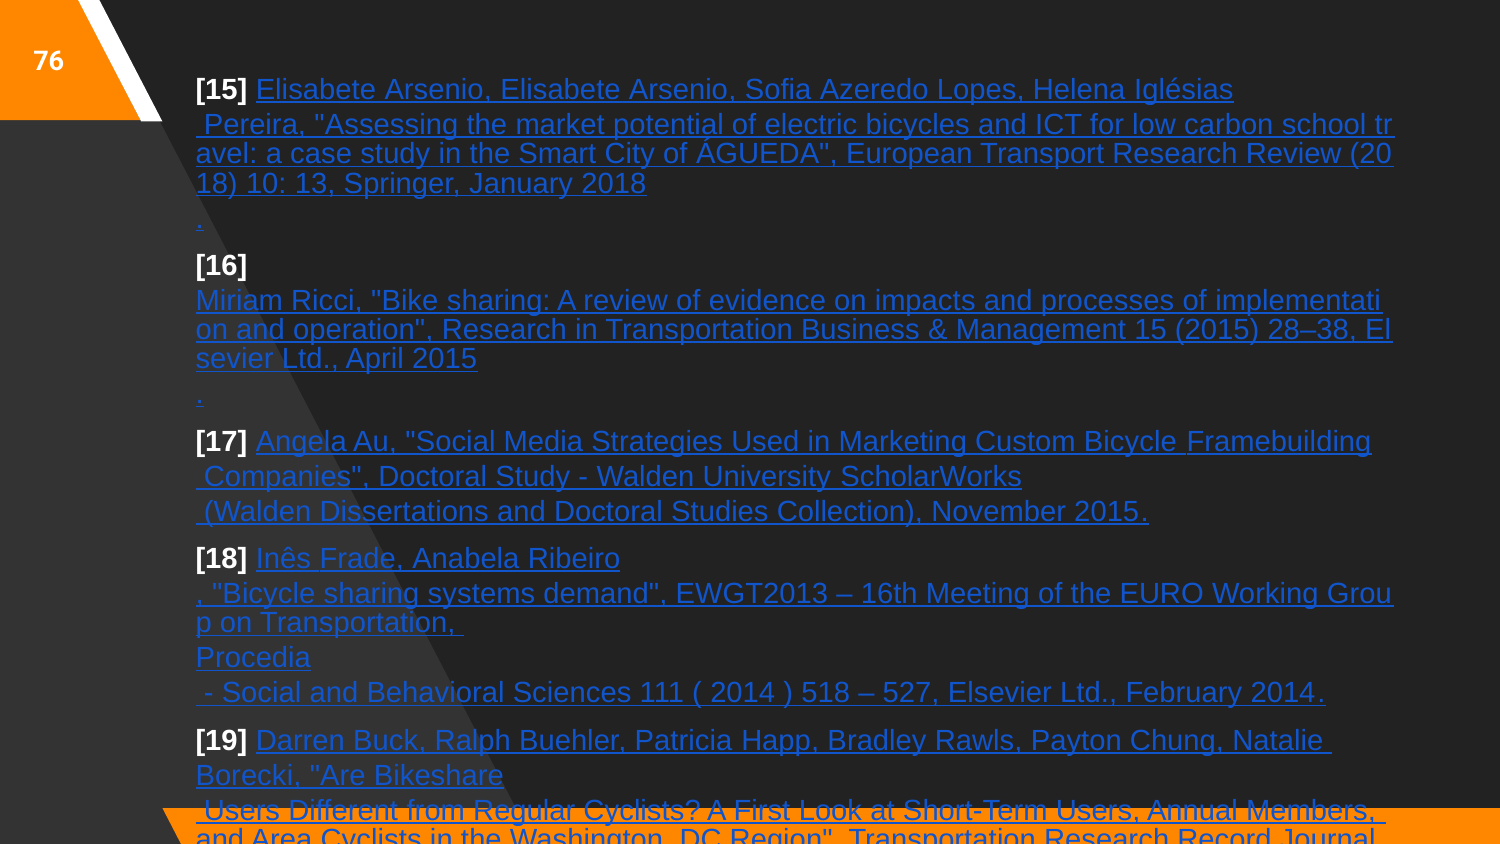

76
[15] Elisabete Arsenio, Elisabete Arsenio, Sofia Azeredo Lopes, Helena Iglésias Pereira, "Assessing the market potential of electric bicycles and ICT for low carbon school travel: a case study in the Smart City of ÁGUEDA", European Transport Research Review (2018) 10: 13, Springer, January 2018.
[16] Miriam Ricci, "Bike sharing: A review of evidence on impacts and processes of implementation and operation", Research in Transportation Business & Management 15 (2015) 28–38, Elsevier Ltd., April 2015.
[17] Angela Au, "Social Media Strategies Used in Marketing Custom Bicycle Framebuilding Companies", Doctoral Study - Walden University ScholarWorks (Walden Dissertations and Doctoral Studies Collection), November 2015.
[18] Inês Frade, Anabela Ribeiro, "Bicycle sharing systems demand", EWGT2013 – 16th Meeting of the EURO Working Group on Transportation, Procedia - Social and Behavioral Sciences 111 ( 2014 ) 518 – 527, Elsevier Ltd., February 2014.
[19] Darren Buck, Ralph Buehler, Patricia Happ, Bradley Rawls, Payton Chung, Natalie Borecki, "Are Bikeshare Users Different from Regular Cyclists? A First Look at Short-Term Users, Annual Members, and Area Cyclists in the Washington, DC Region", Transportation Research Record Journal of the Transportation Research Board 2387(-1):112-119, DOI: 10.3141/2387-13, December 2013.